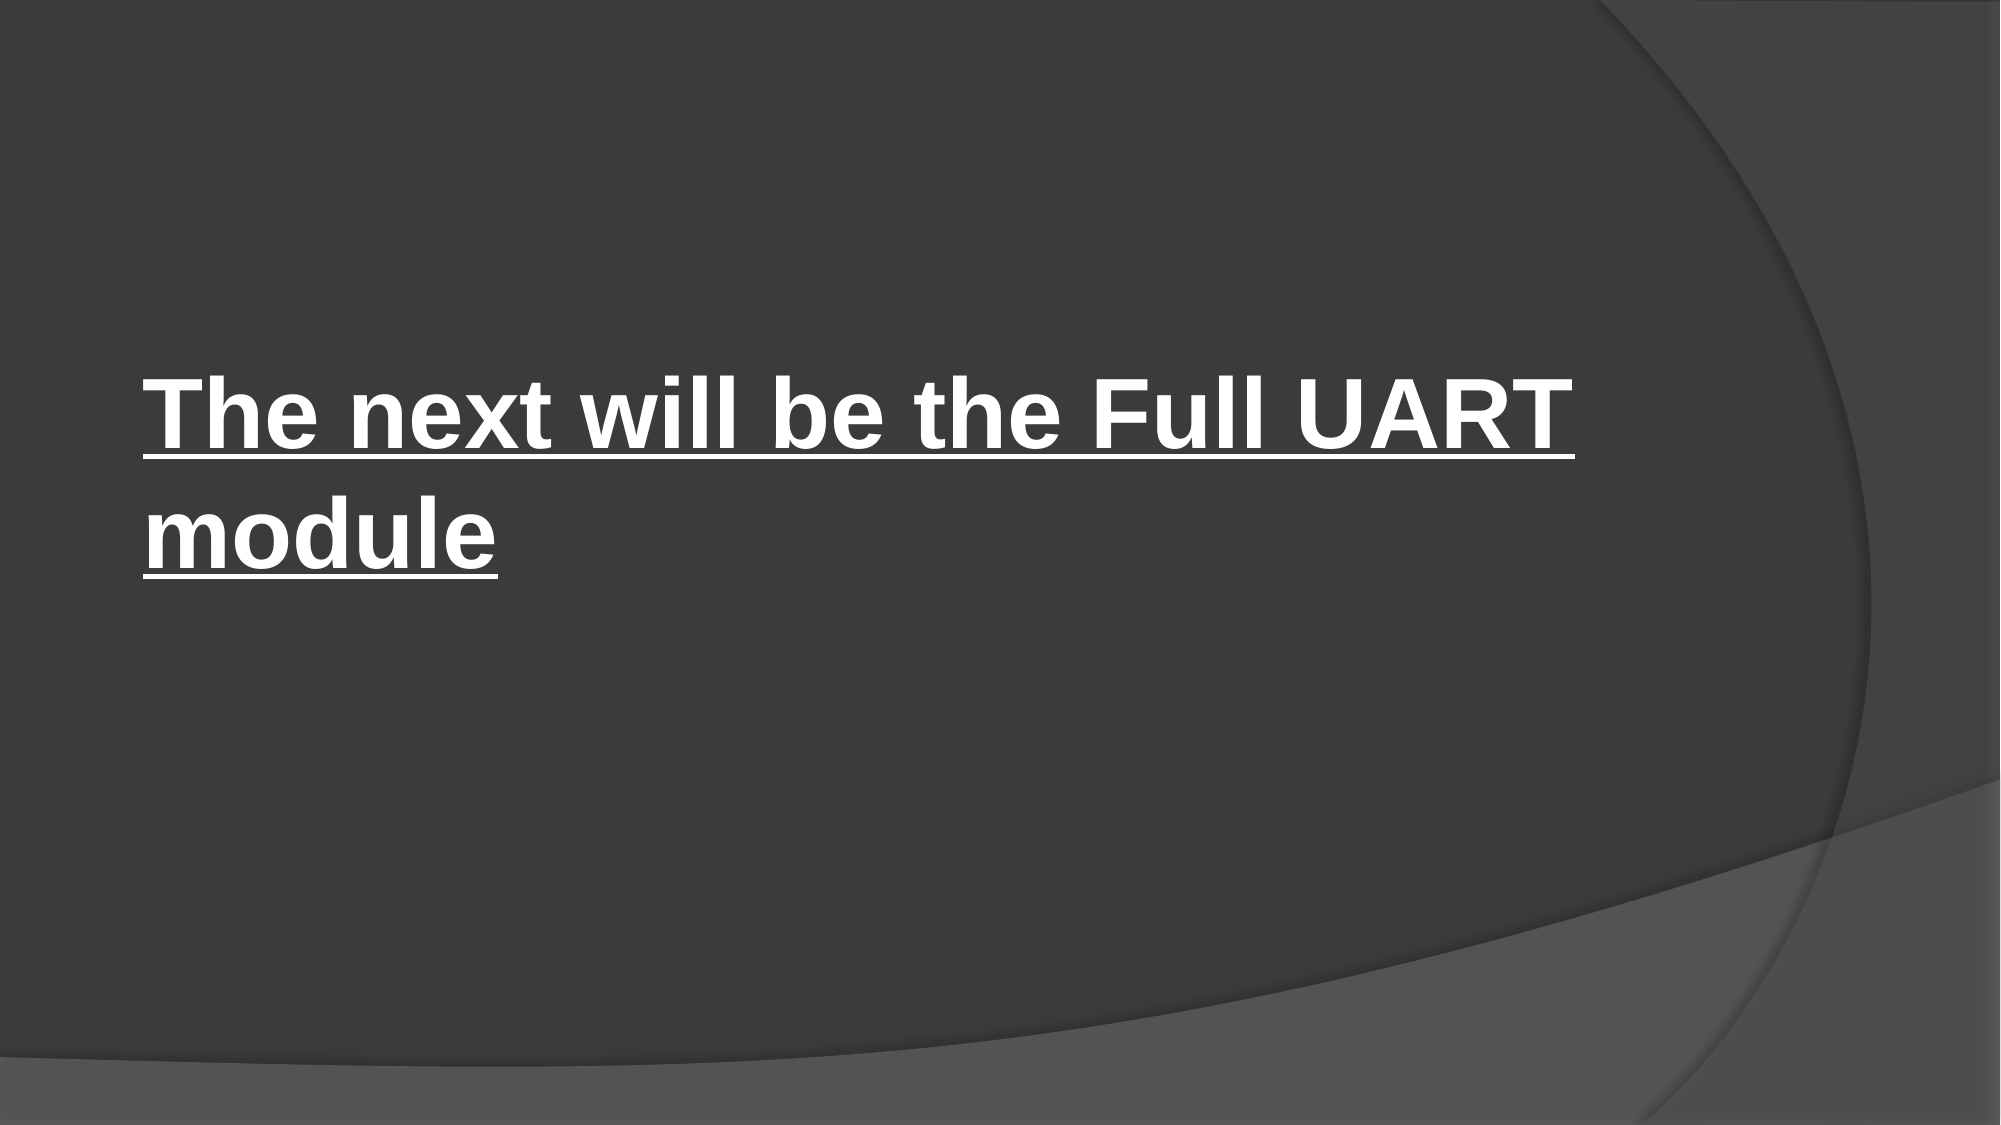

# The next will be the Full UART module